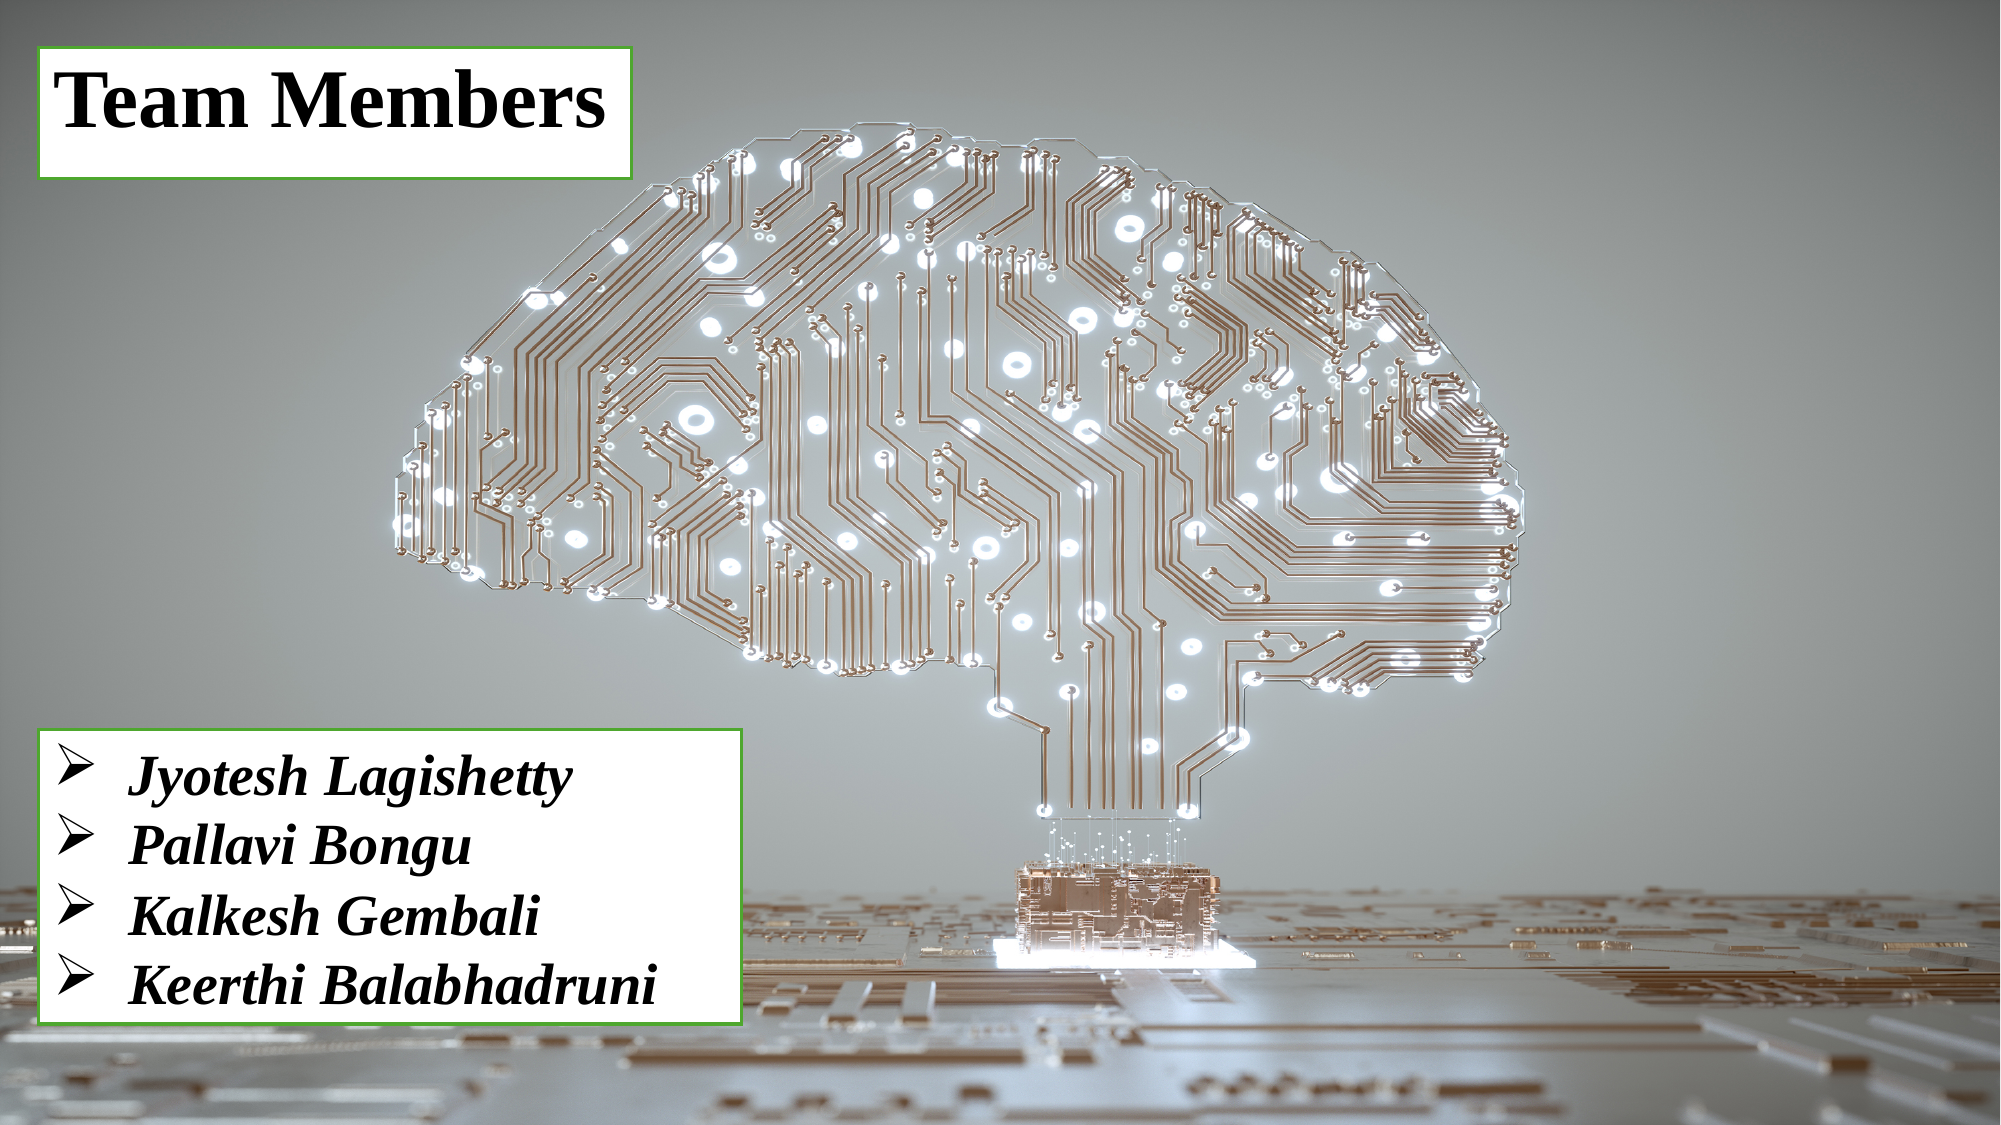

Team Members
Jyotesh Lagishetty
Pallavi Bongu
Kalkesh Gembali
Keerthi Balabhadruni